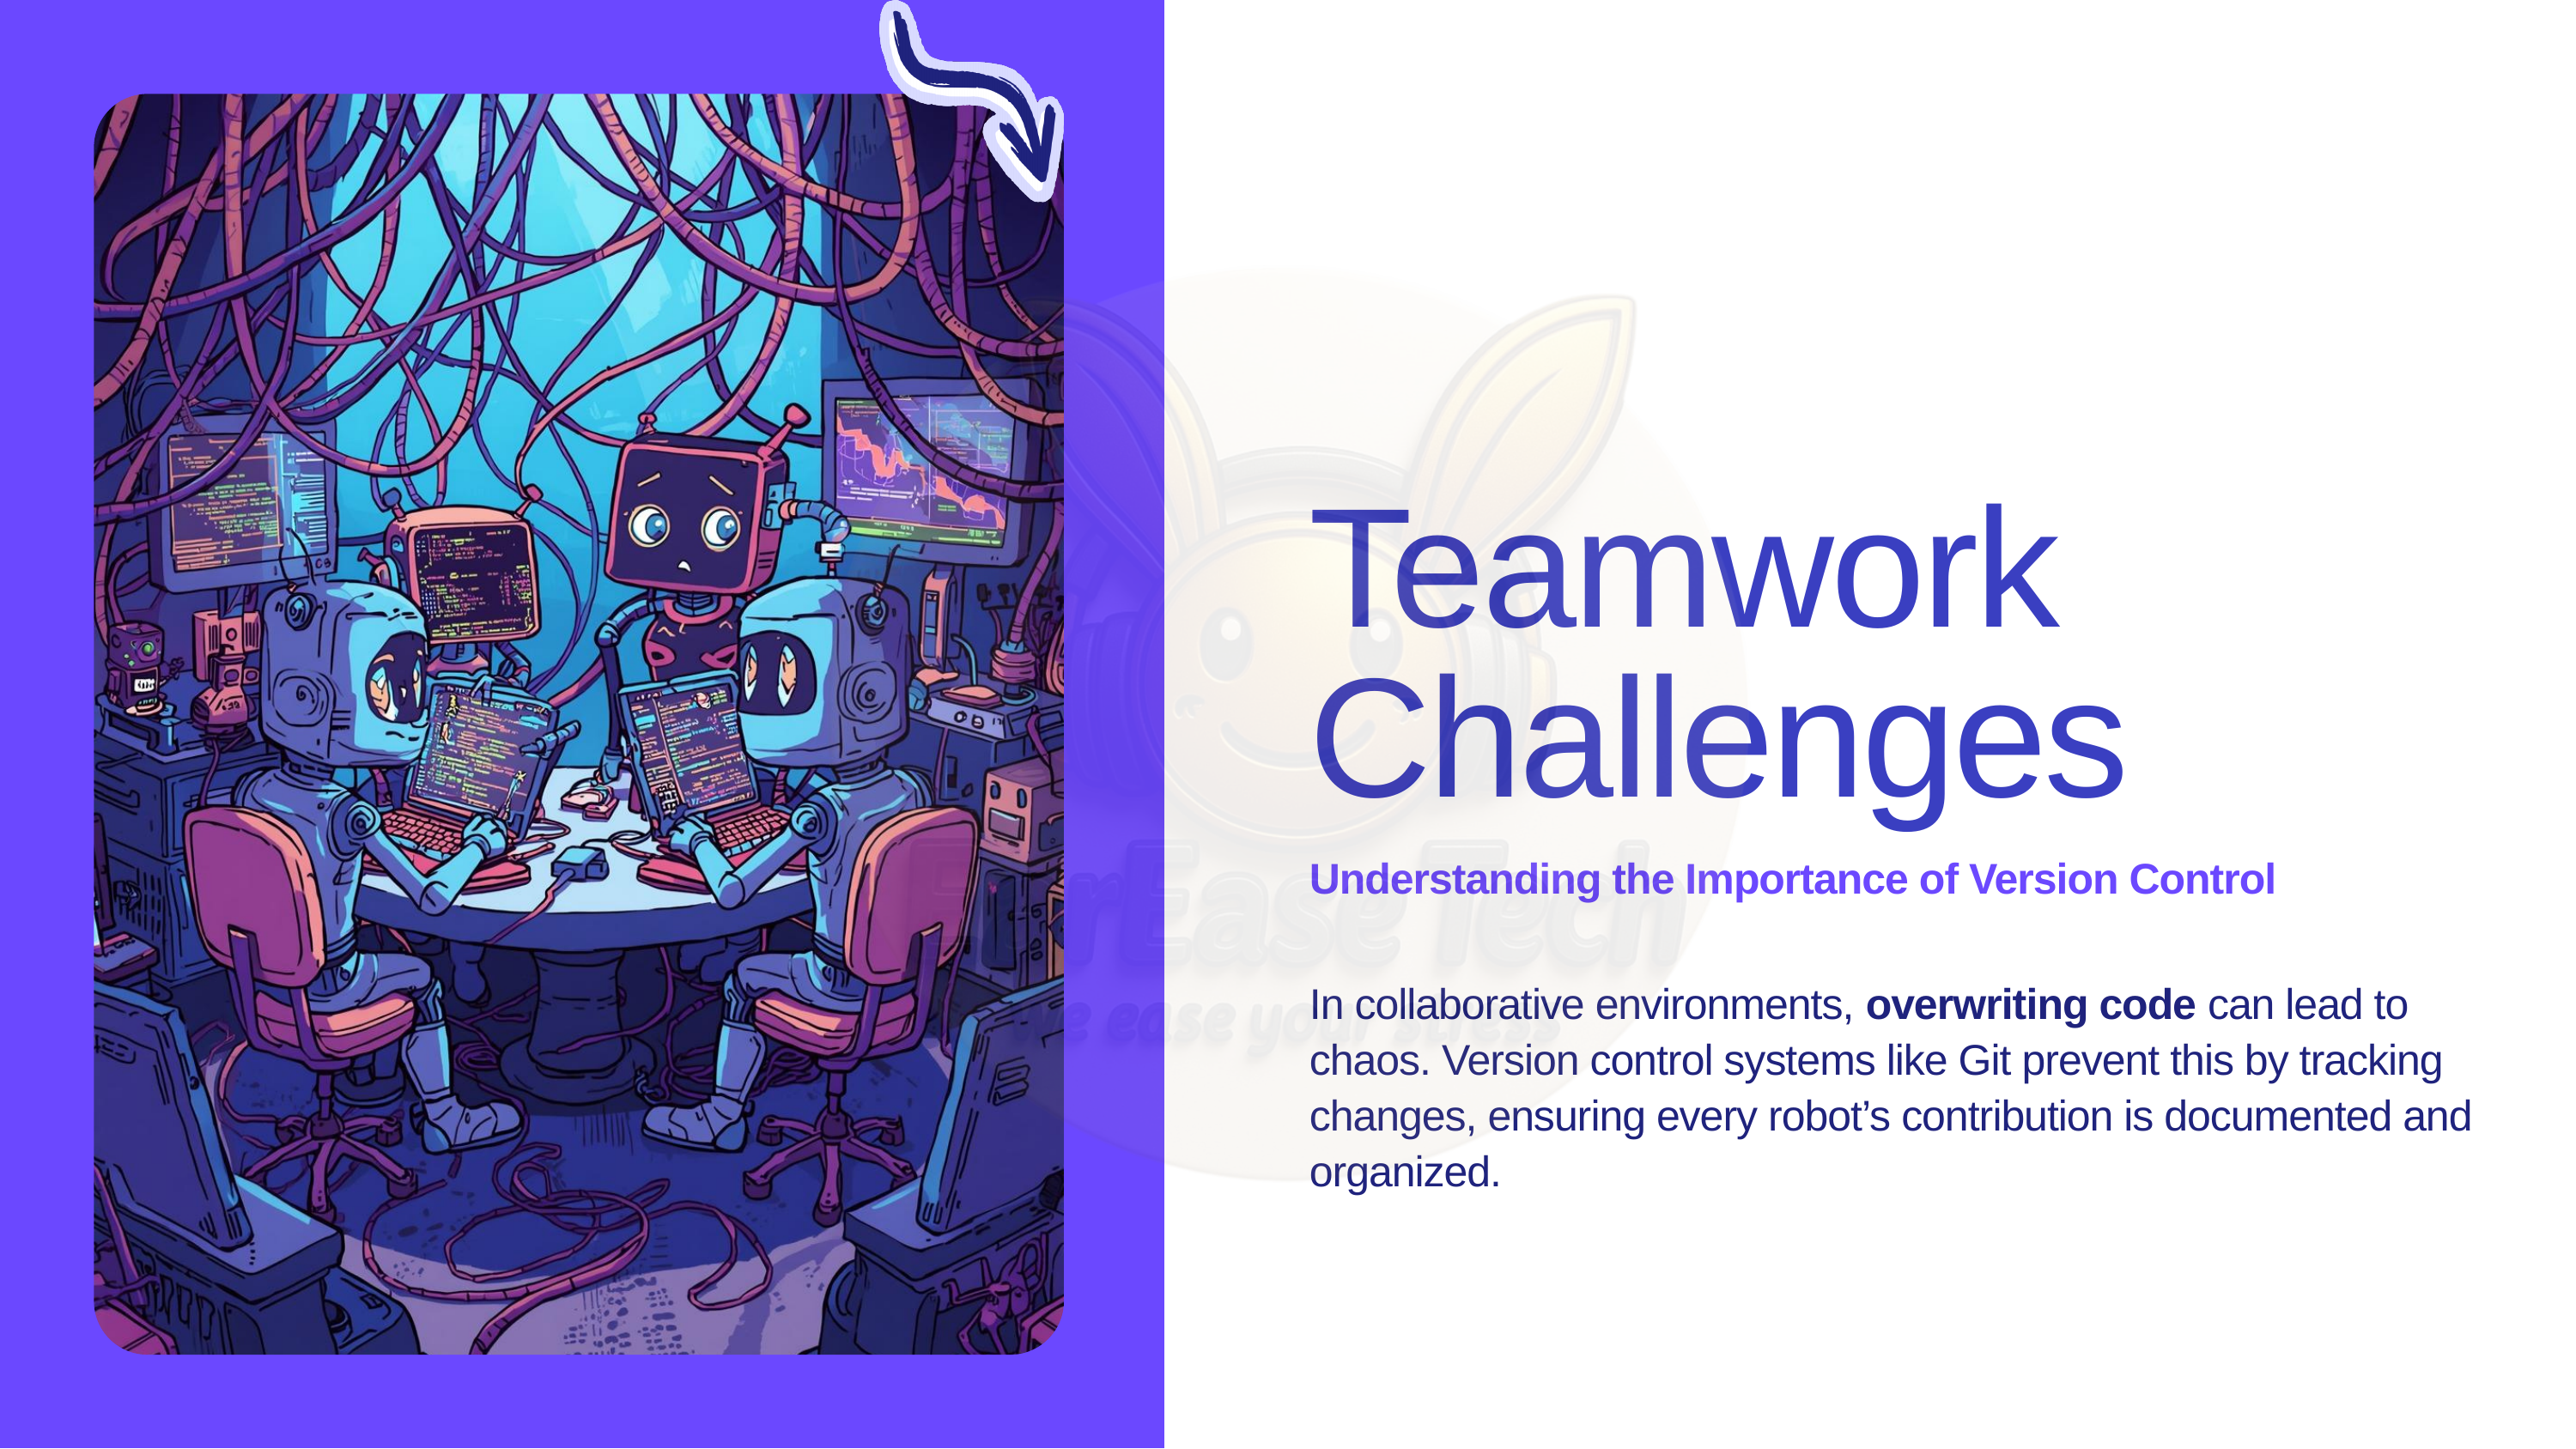

Teamwork Challenges
Understanding the Importance of Version Control
In collaborative environments, overwriting code can lead to chaos. Version control systems like Git prevent this by tracking changes, ensuring every robot’s contribution is documented and organized.